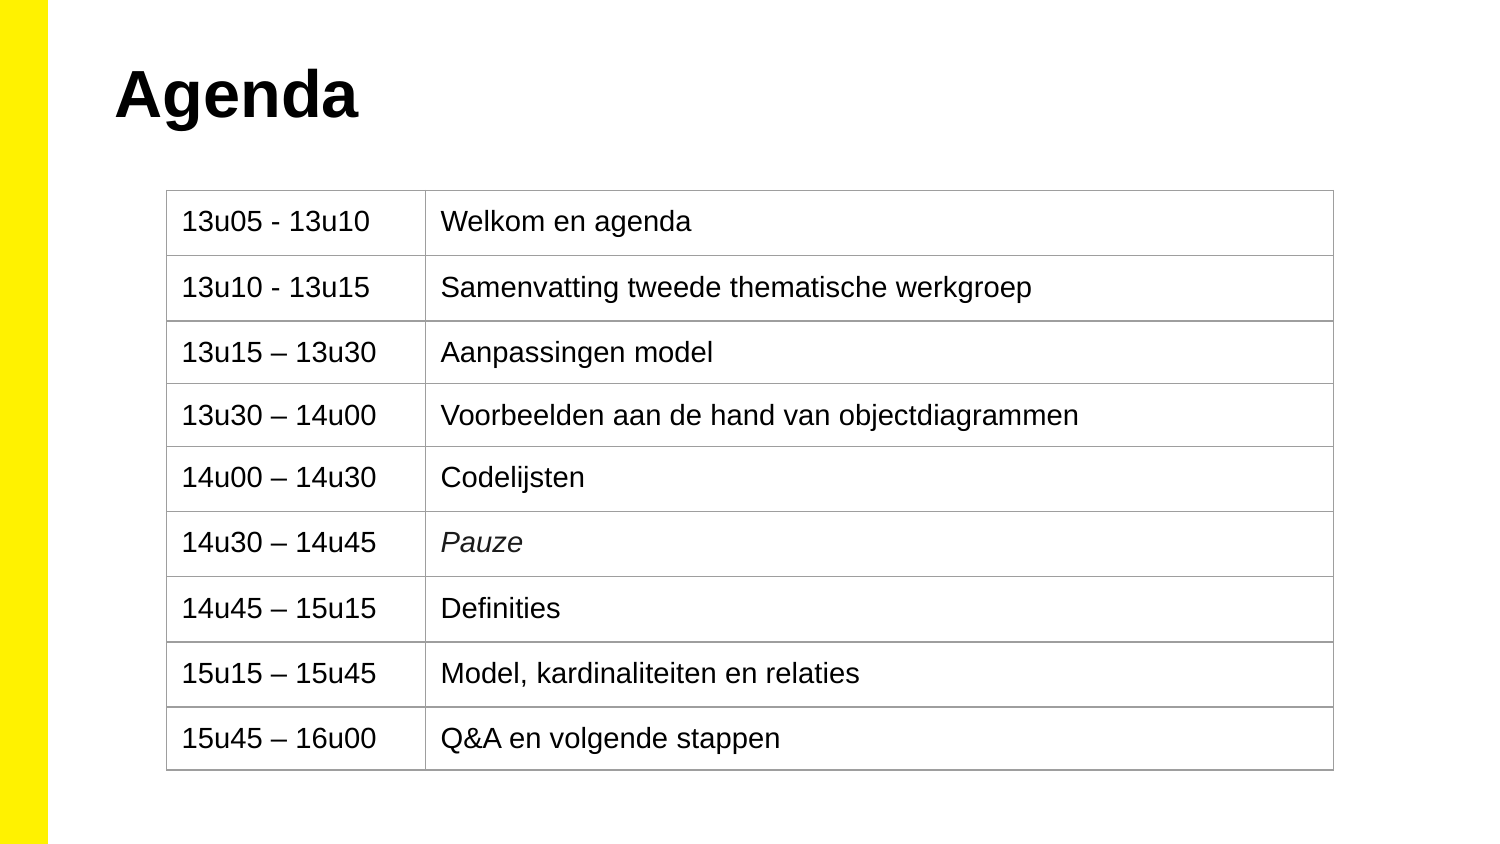

Agenda
| 13u05 - 13u10 | Welkom en agenda |
| --- | --- |
| 13u10 - 13u15 | Samenvatting tweede thematische werkgroep |
| 13u15 – 13u30 | Aanpassingen model |
| 13u30 – 14u00 | Voorbeelden aan de hand van objectdiagrammen |
| 14u00 – 14u30 | Codelijsten |
| 14u30 – 14u45 | Pauze |
| 14u45 – 15u15 | Definities |
| 15u15 – 15u45 | Model, kardinaliteiten en relaties |
| 15u45 – 16u00 | Q&A en volgende stappen |